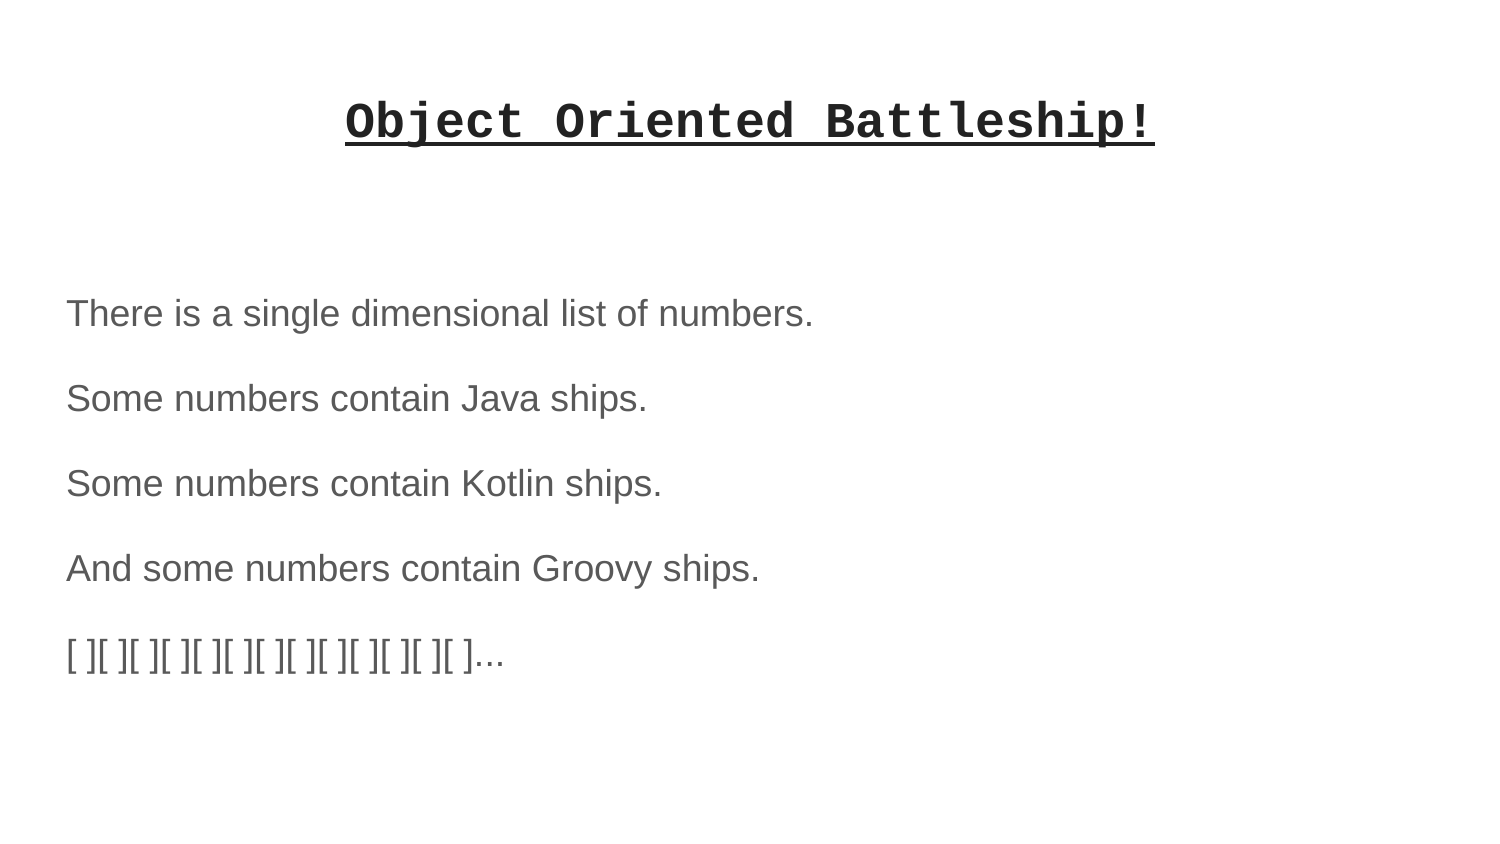

# Object Oriented Battleship!

There is a single dimensional list of numbers.
Some numbers contain Java ships.
Some numbers contain Kotlin ships.
And some numbers contain Groovy ships.
[ ][ ][ ][ ][ ][ ][ ][ ][ ][ ][ ][ ][ ]...